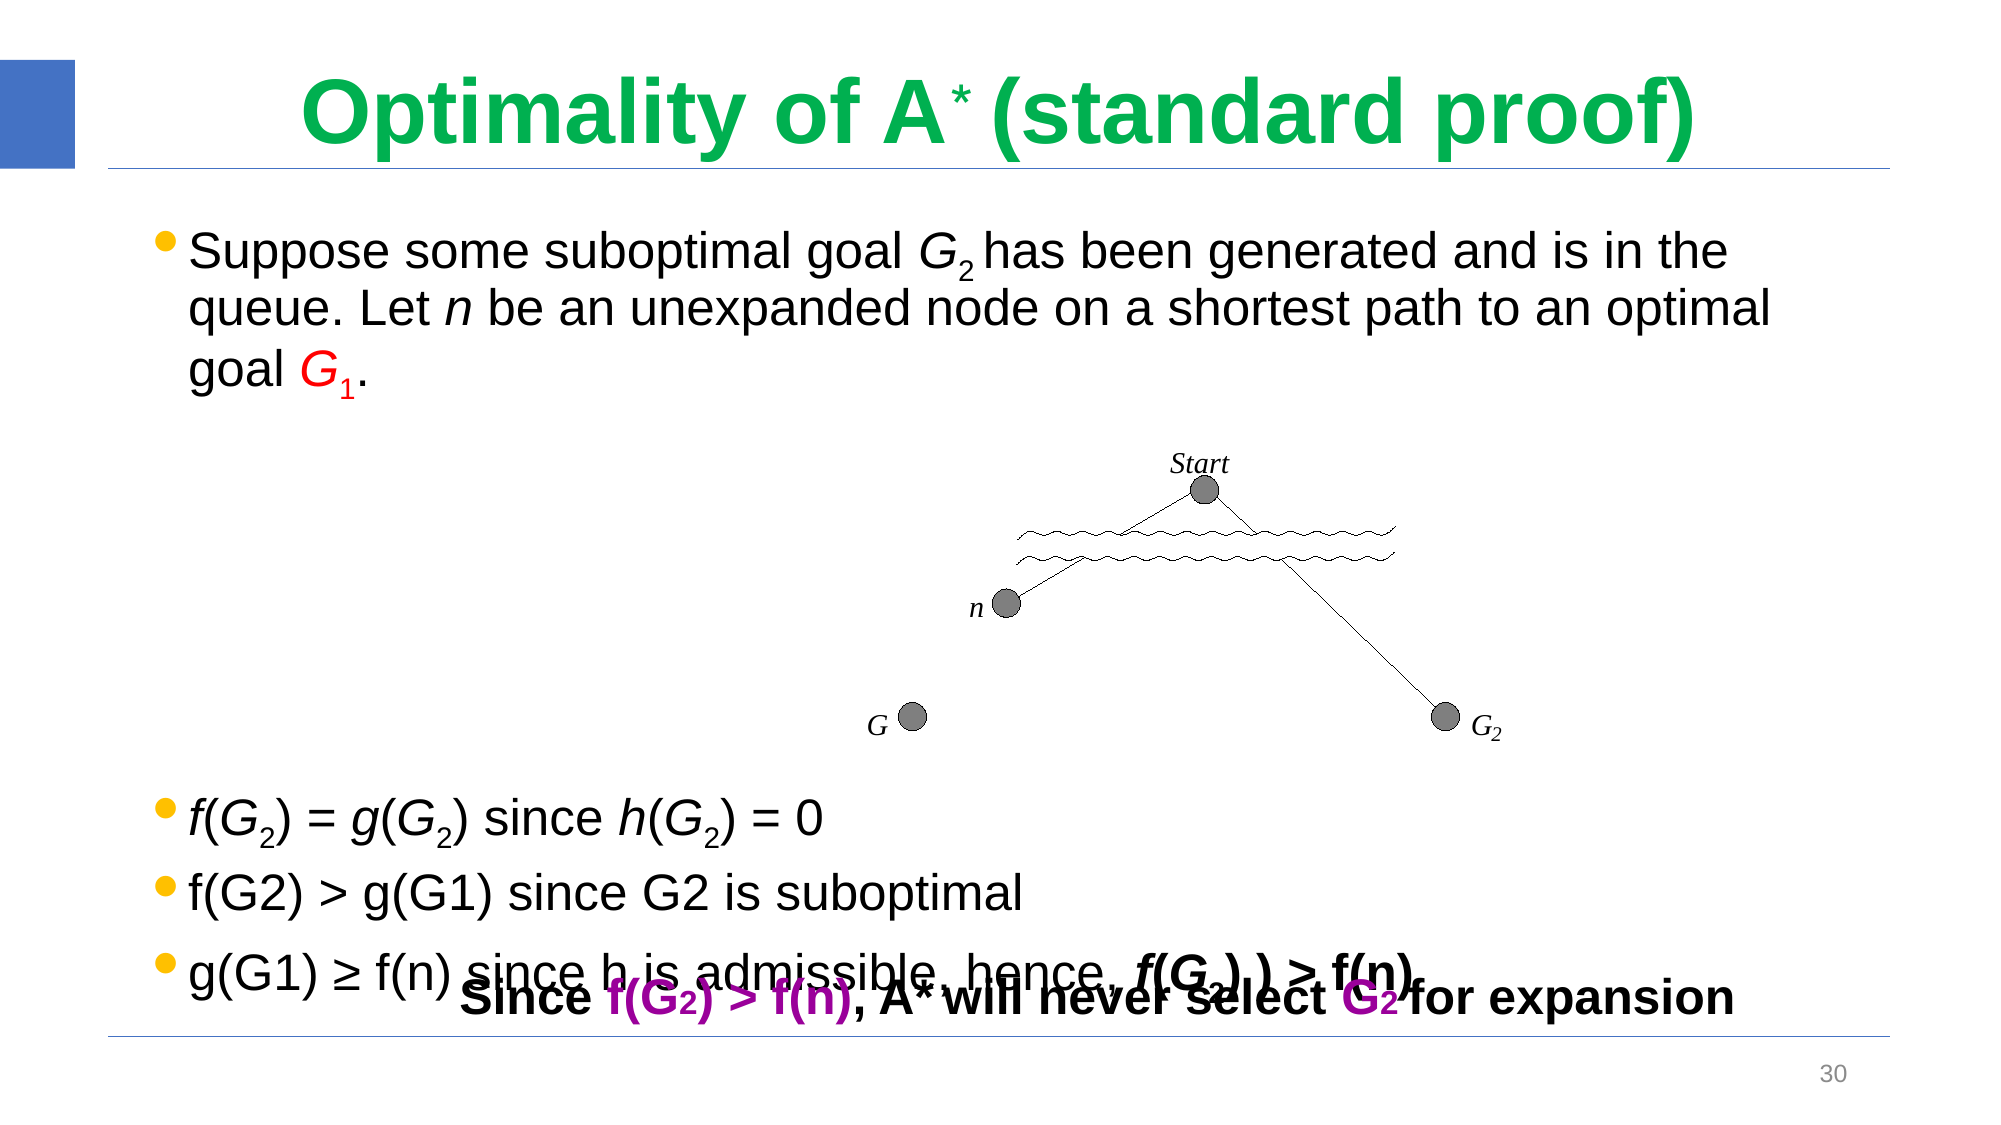

# Optimality of A∗ (standard proof)
Suppose some suboptimal goal G2 has been generated and is in the queue. Let n be an unexpanded node on a shortest path to an optimal goal G1.

f(G2) = g(G2) since h(G2) = 0
f(G2) > g(G1) since G2 is suboptimal
g(G1) ≥ f(n) since h is admissible, hence, f(G2) ) > f(n)

Start

n

G
G
2
Since f(G2) > f(n), A* will never select G2 for expansion
30